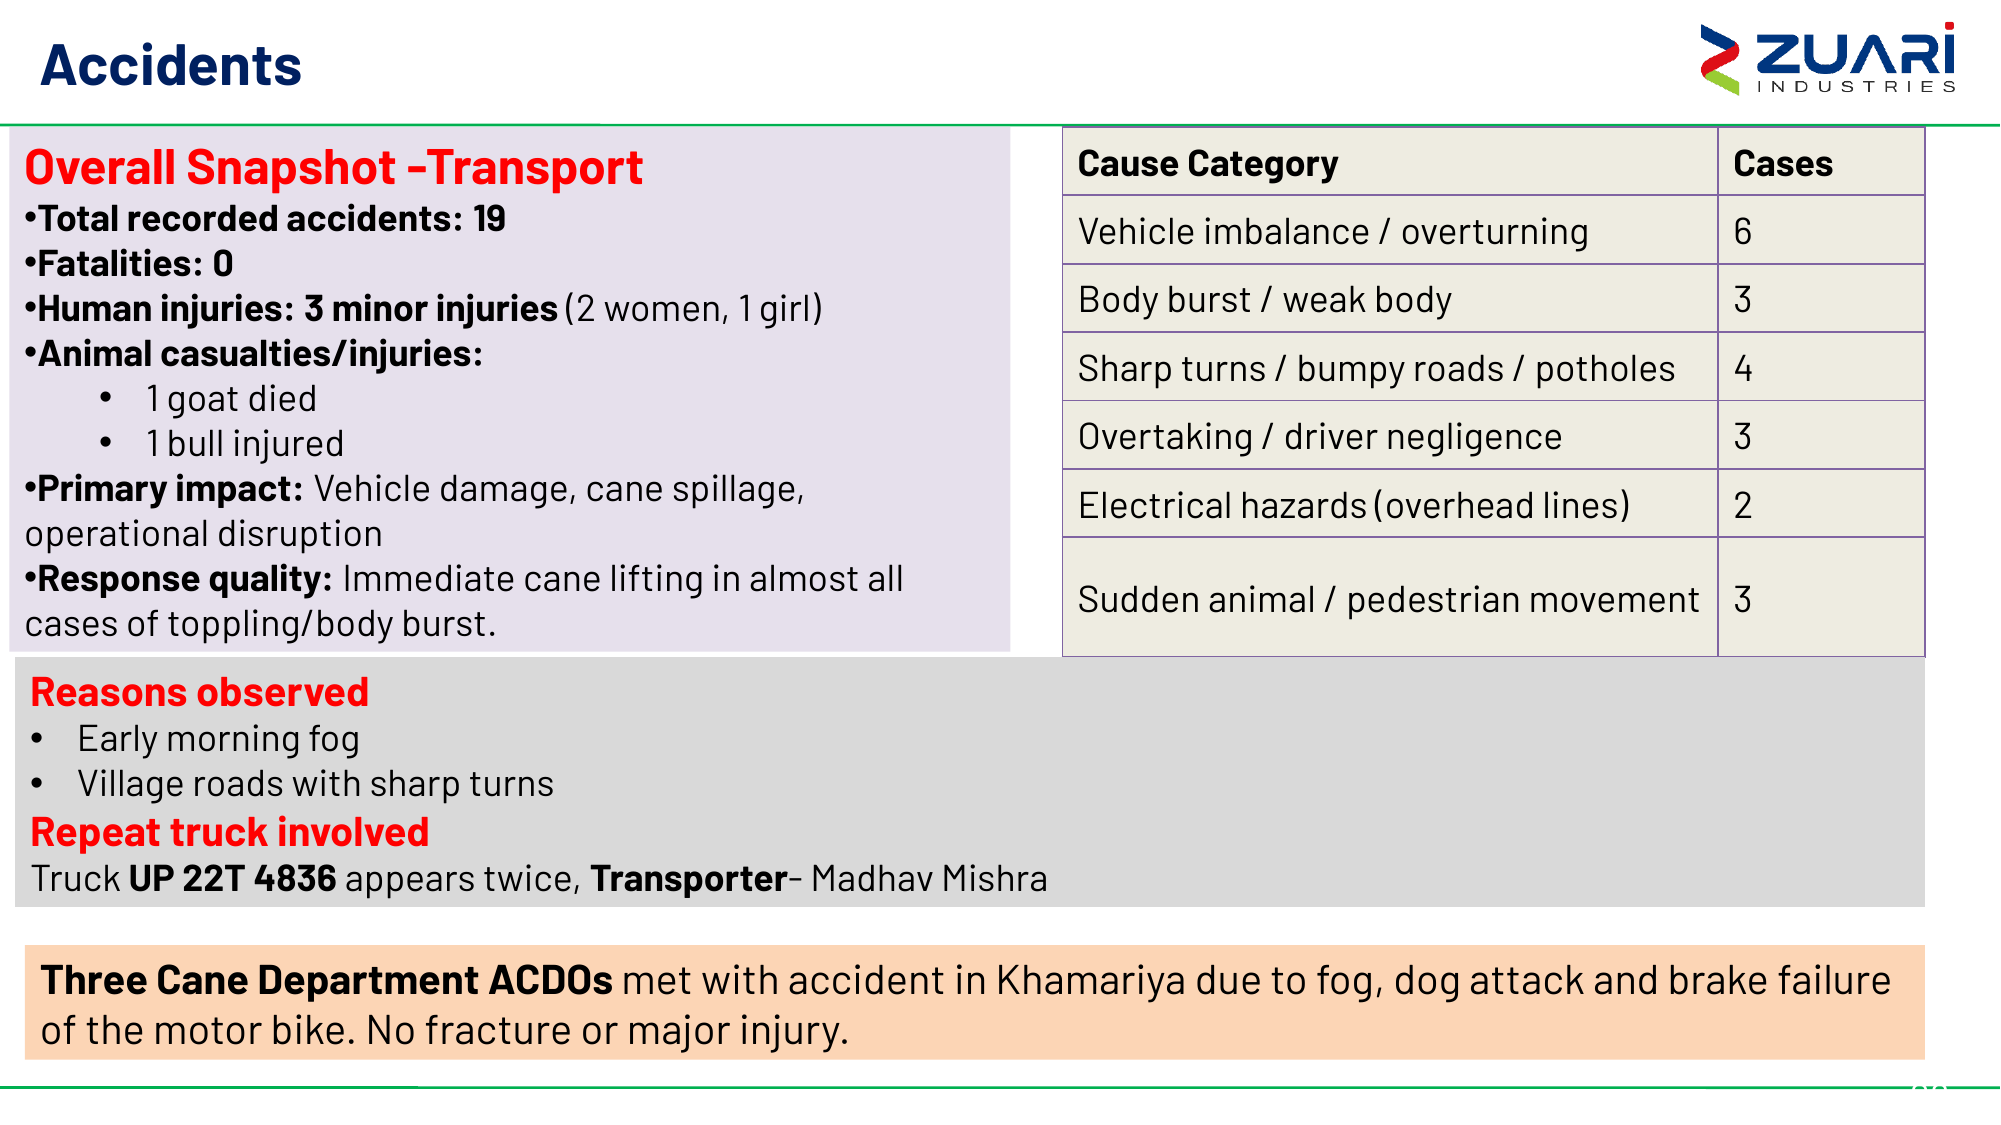

# Accidents
Overall Snapshot -Transport
Total recorded accidents: 19
Fatalities: 0
Human injuries: 3 minor injuries (2 women, 1 girl)
Animal casualties/injuries:
1 goat died
1 bull injured
Primary impact: Vehicle damage, cane spillage, operational disruption
Response quality: Immediate cane lifting in almost all cases of toppling/body burst.
| Cause Category | Cases |
| --- | --- |
| Vehicle imbalance / overturning | 6 |
| Body burst / weak body | 3 |
| Sharp turns / bumpy roads / potholes | 4 |
| Overtaking / driver negligence | 3 |
| Electrical hazards (overhead lines) | 2 |
| Sudden animal / pedestrian movement | 3 |
Reasons observed
Early morning fog
Village roads with sharp turns
Repeat truck involved
Truck UP 22T 4836 appears twice, Transporter- Madhav Mishra
Three Cane Department ACDOs met with accident in Khamariya due to fog, dog attack and brake failure of the motor bike. No fracture or major injury.
26